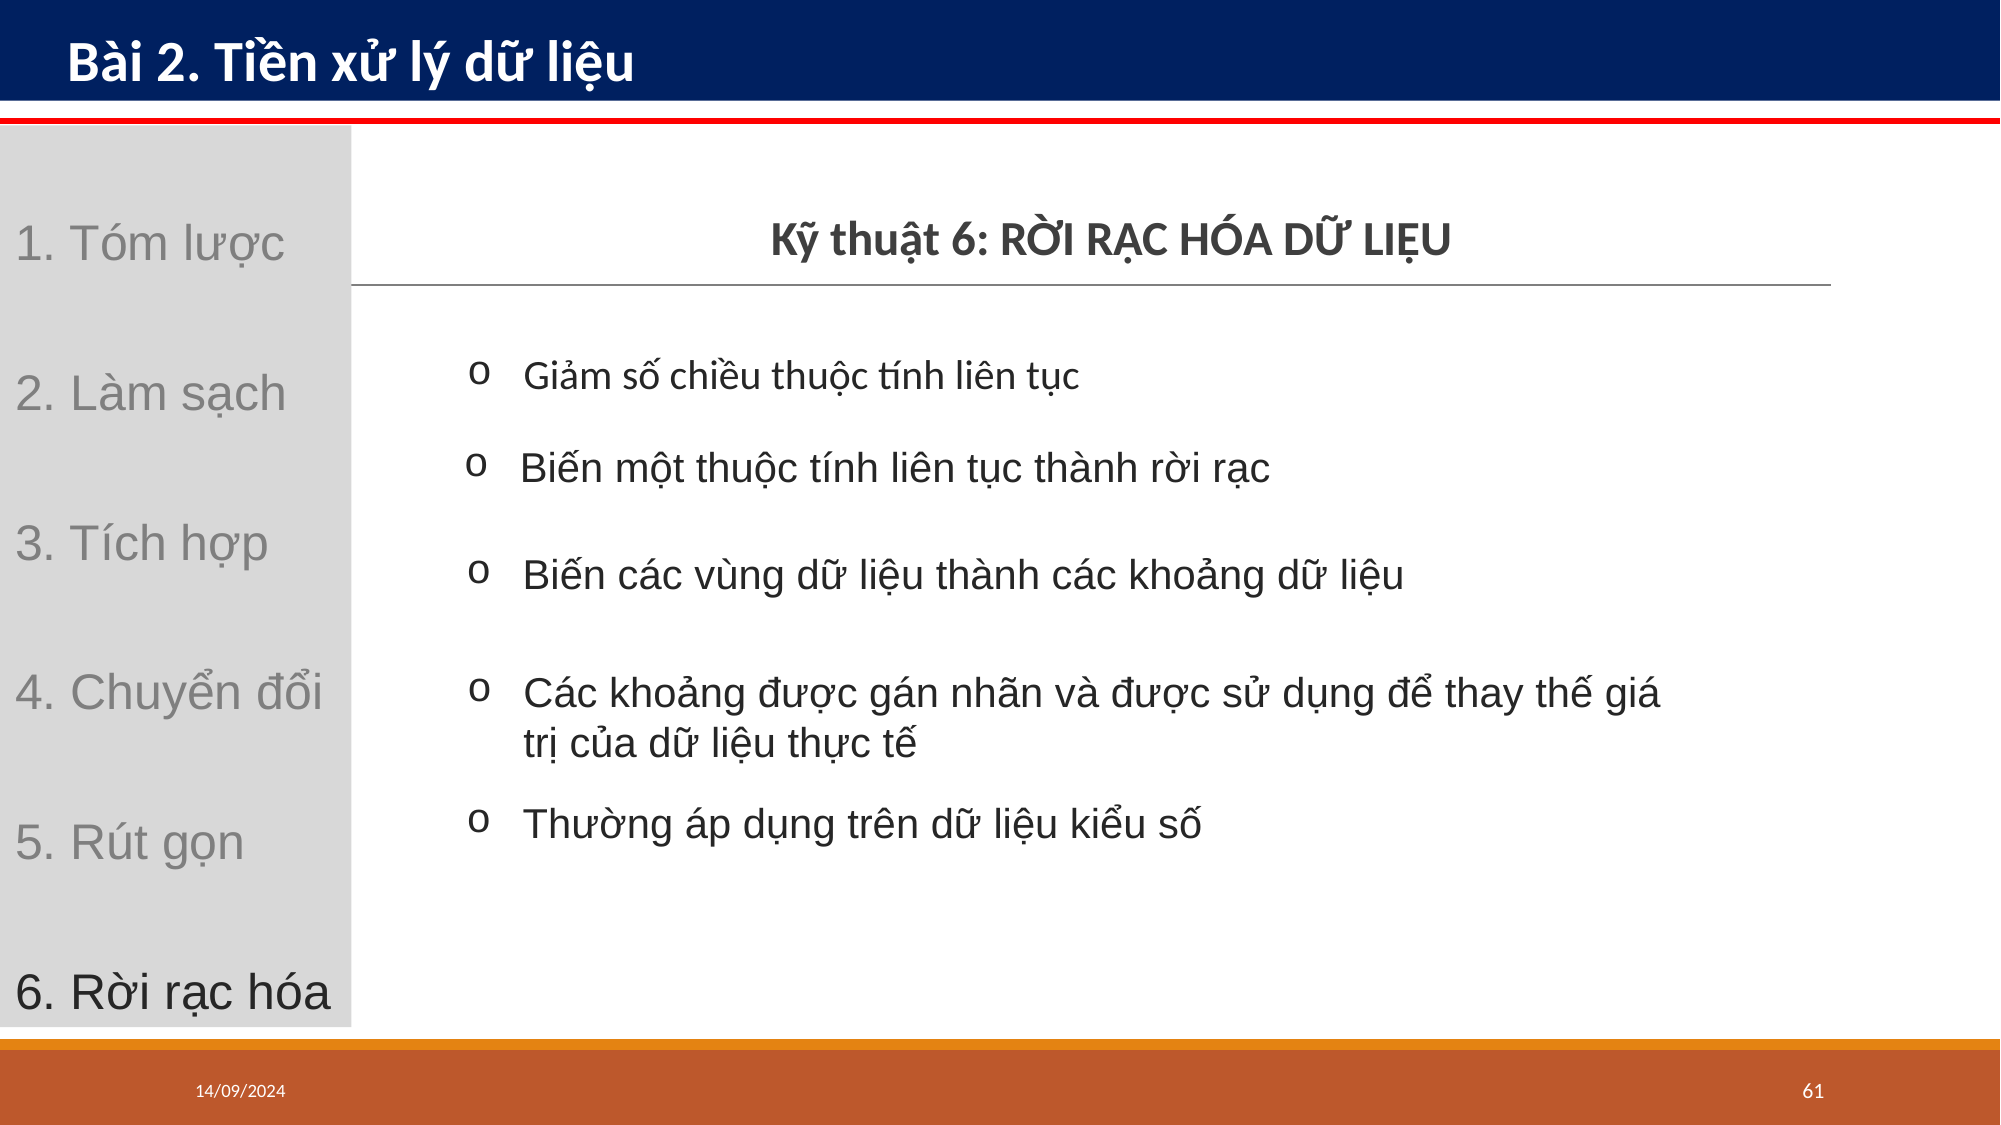

# Bài 2. Tiền xử lý dữ liệu

1. Tóm lược
2. Làm sạch
3. Tích hợp
4. Chuyển đổi
5. Rút gọn
6. Rời rạc hóa
Kỹ thuật 6: RỜI RẠC HÓA DỮ LIỆU
Giảm số chiều thuộc tính liên tục
Biến một thuộc tính liên tục thành rời rạc
Biến các vùng dữ liệu thành các khoảng dữ liệu
Các khoảng được gán nhãn và được sử dụng để thay thế giá trị của dữ liệu thực tế
Thường áp dụng trên dữ liệu kiểu số
14/09/2024
61